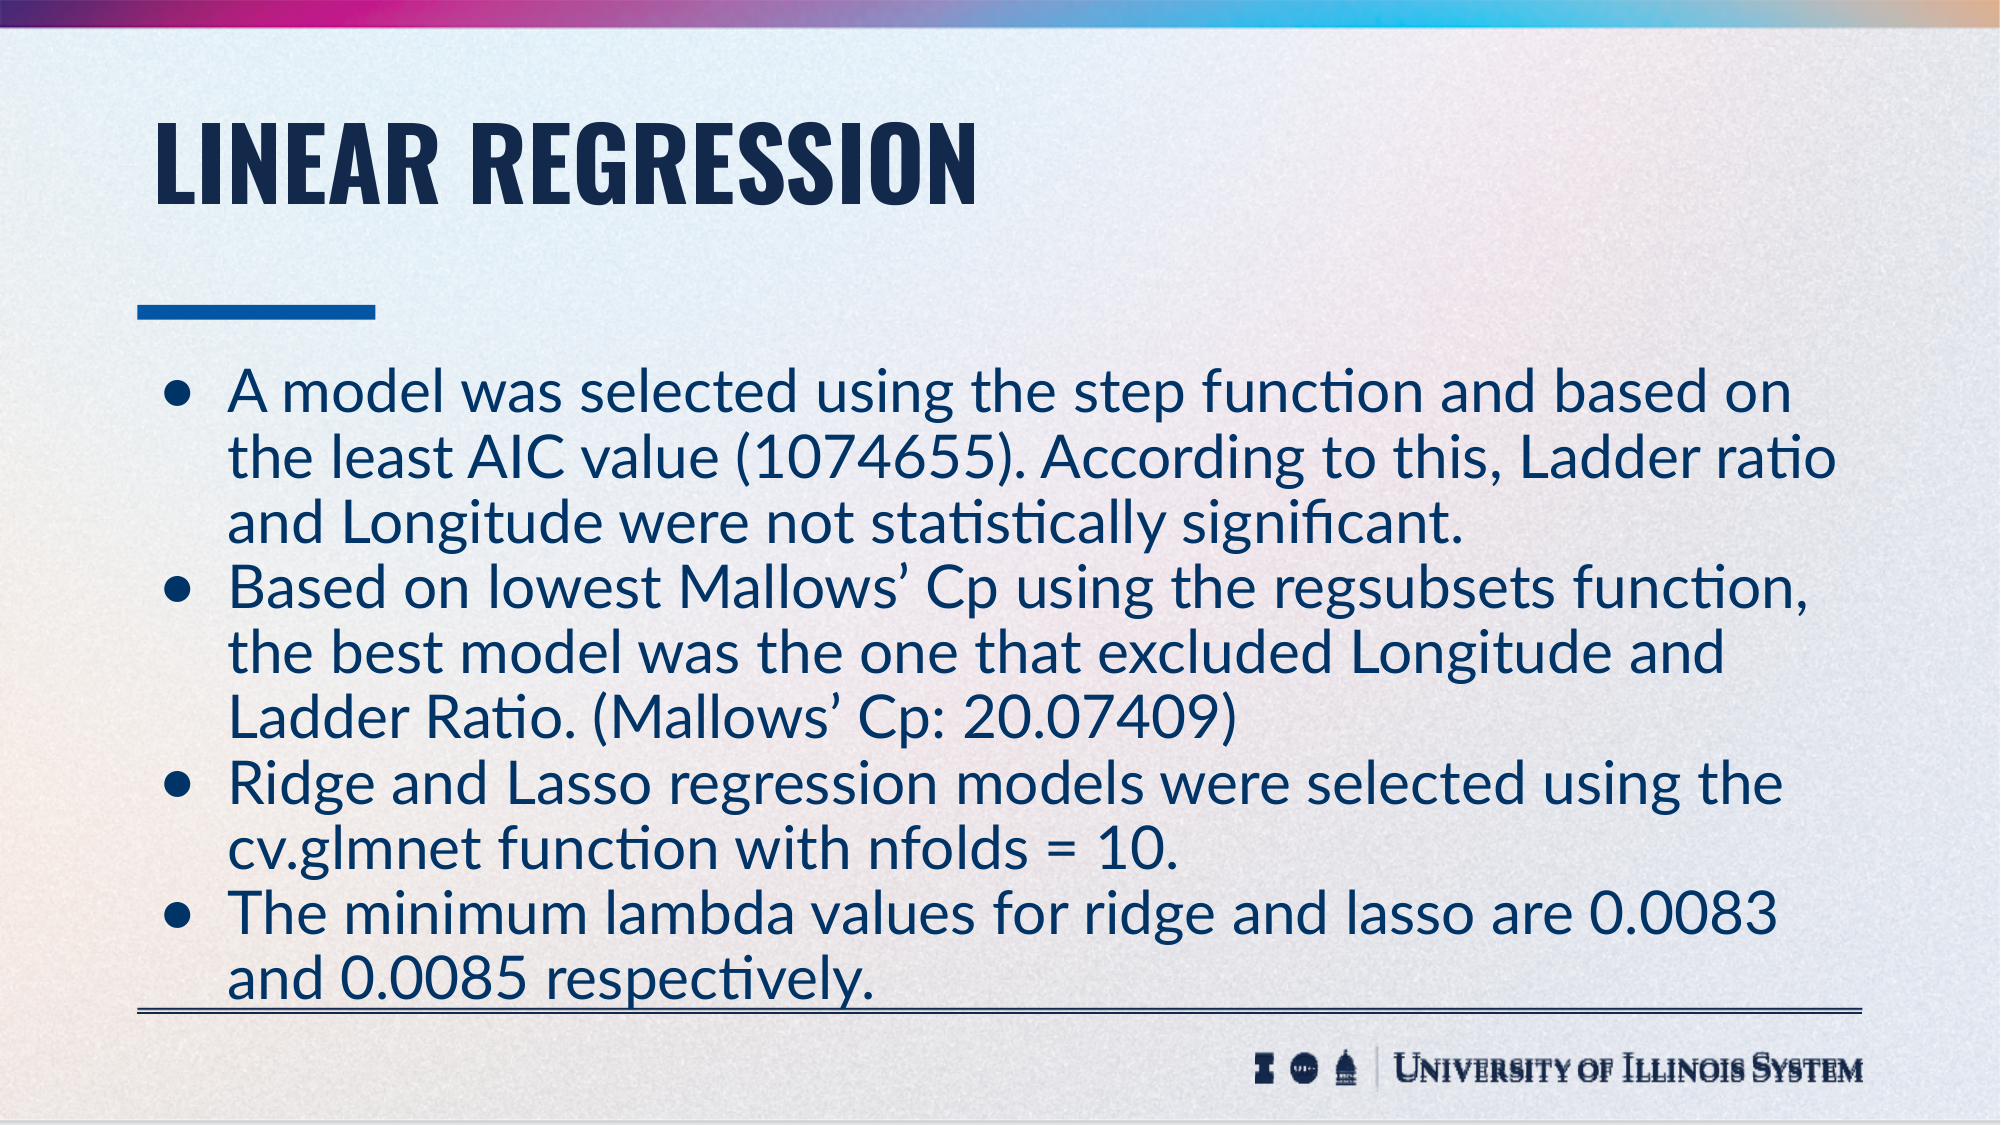

# LINEAR REGRESSION

A model was selected using the step function and based on the least AIC value (1074655). According to this, Ladder ratio and Longitude were not statistically significant.
Based on lowest Mallows’ Cp using the regsubsets function, the best model was the one that excluded Longitude and Ladder Ratio. (Mallows’ Cp: 20.07409)
Ridge and Lasso regression models were selected using the cv.glmnet function with nfolds = 10.
The minimum lambda values for ridge and lasso are 0.0083 and 0.0085 respectively.